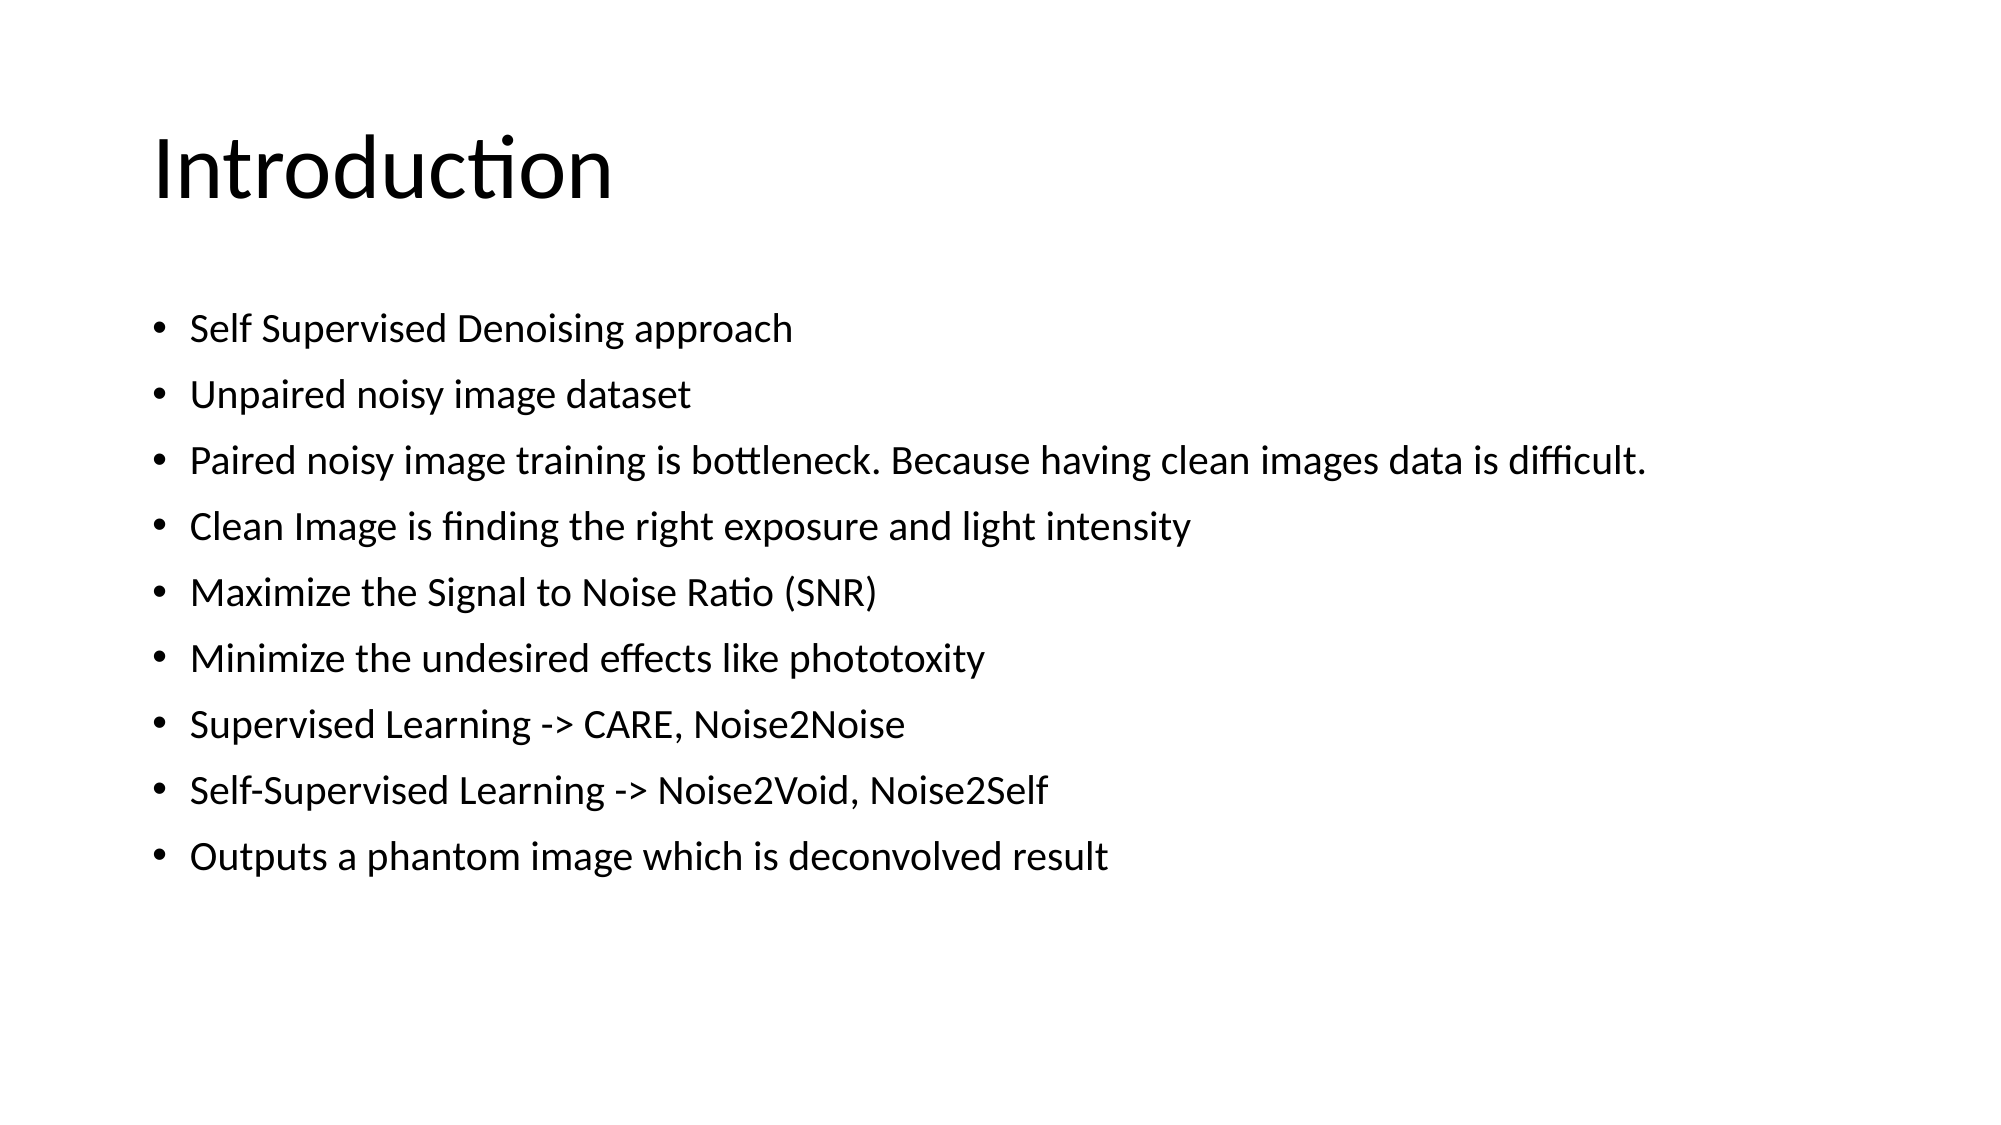

# Introduction
Self Supervised Denoising approach
Unpaired noisy image dataset
Paired noisy image training is bottleneck. Because having clean images data is difficult.
Clean Image is finding the right exposure and light intensity
Maximize the Signal to Noise Ratio (SNR)
Minimize the undesired effects like phototoxity
Supervised Learning -> CARE, Noise2Noise
Self-Supervised Learning -> Noise2Void, Noise2Self
Outputs a phantom image which is deconvolved result